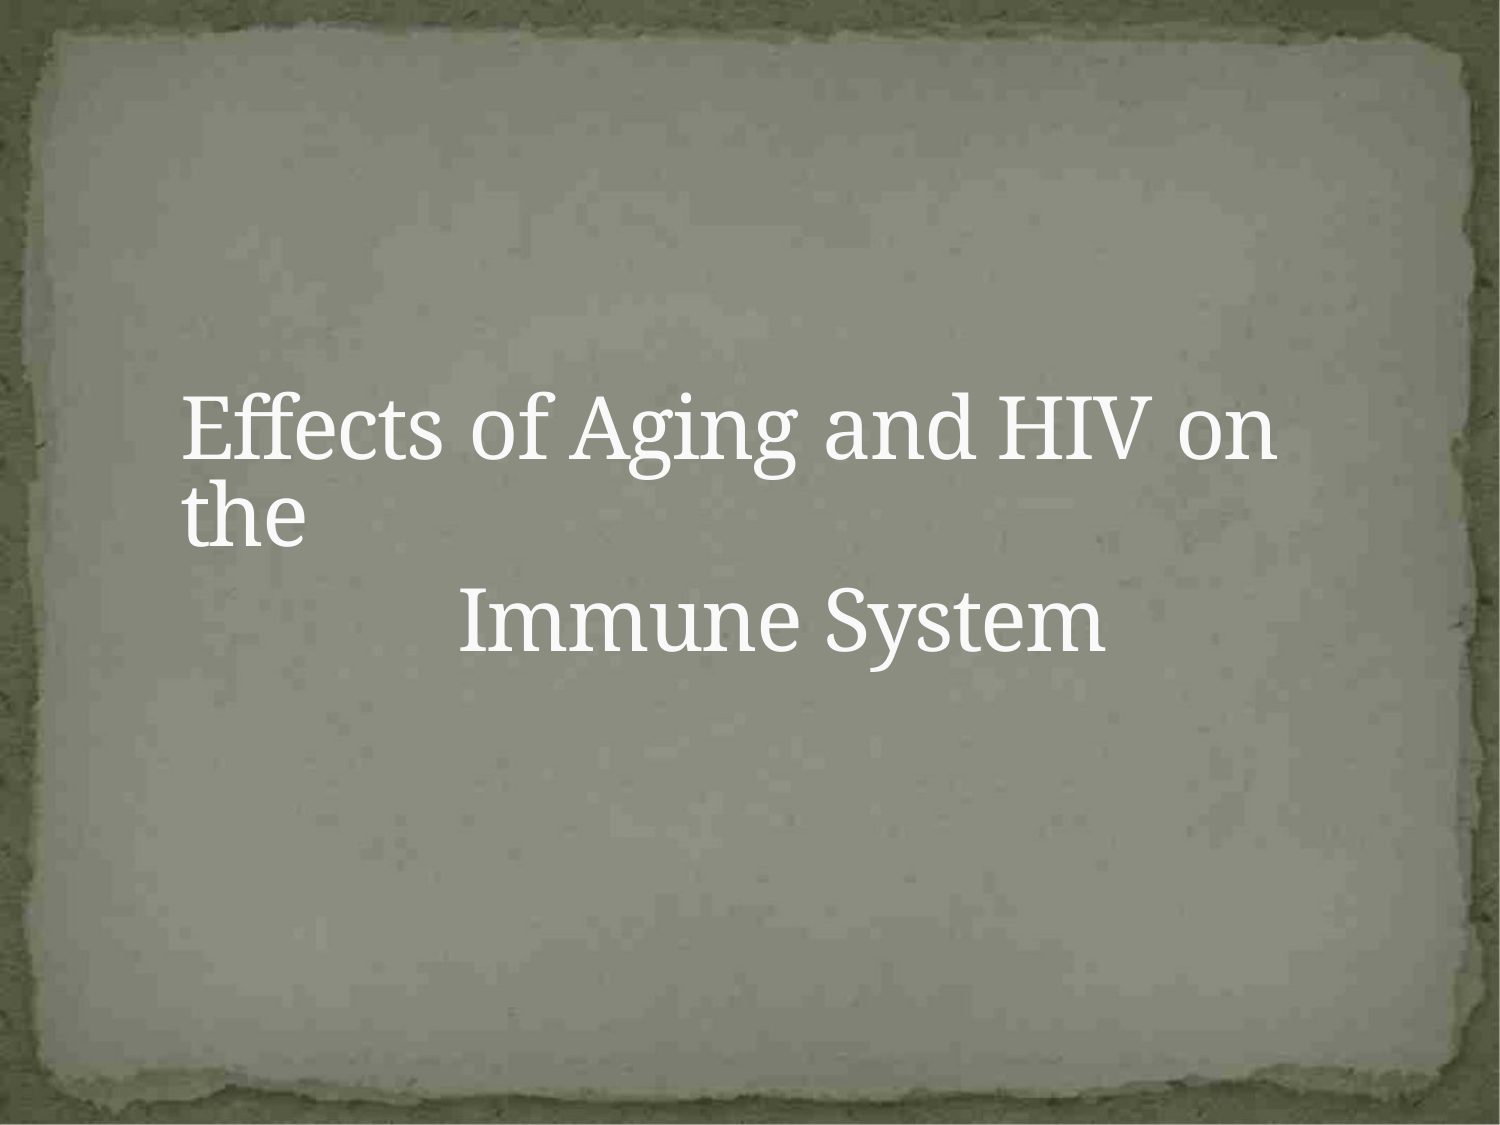

Effects of Aging and HIV on the
Immune System